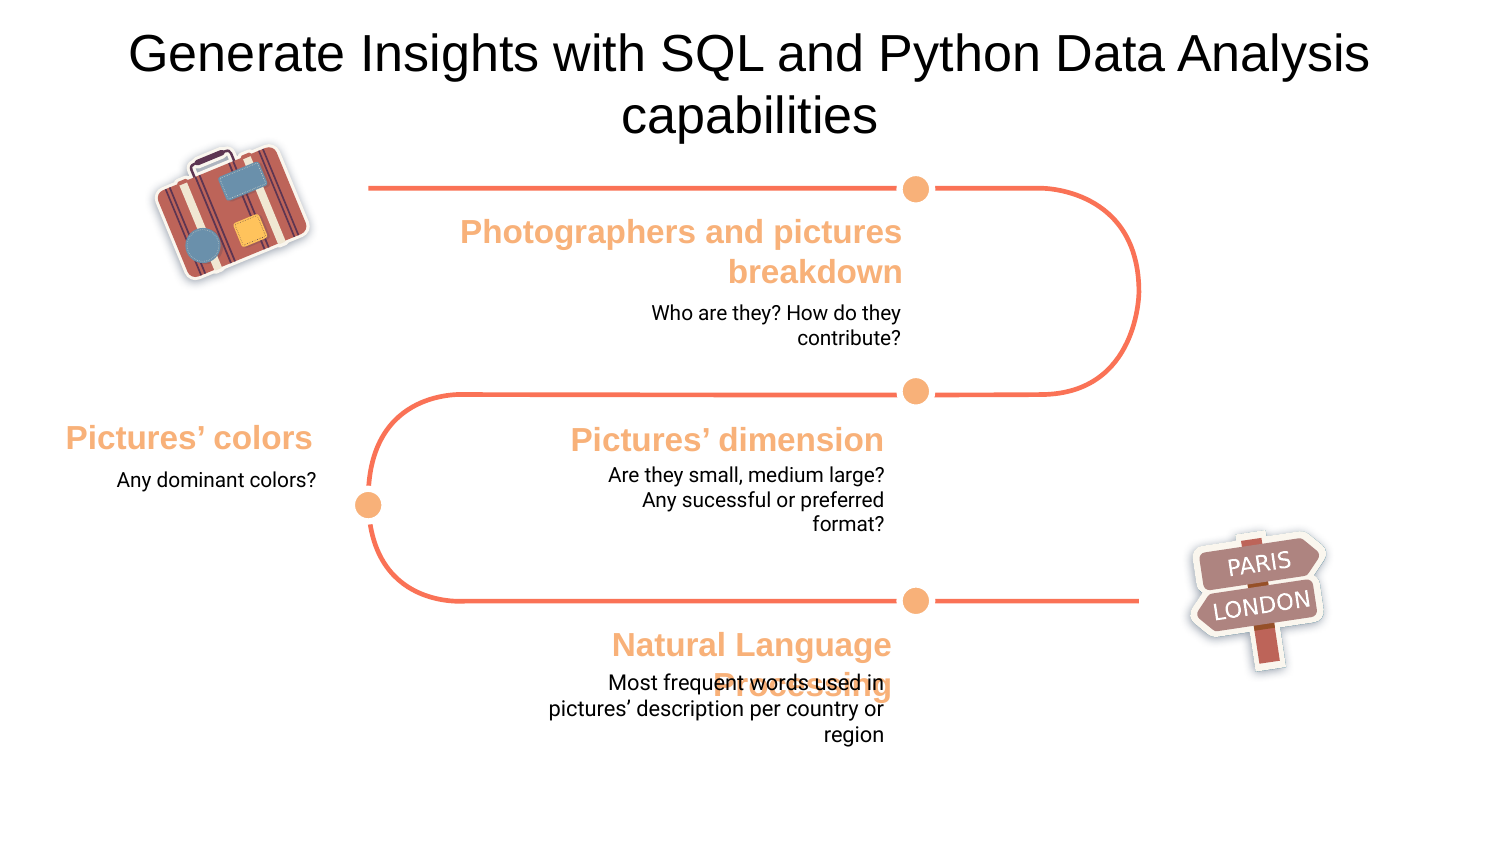

# Generate Insights with SQL and Python Data Analysis capabilities

Photographers and pictures breakdown
Who are they? How do they contribute?

Pictures’ colors
Pictures’ dimension
Are they small, medium large? Any sucessful or preferred format?
Any dominant colors?

Natural Language Processing
Most frequent words used in pictures’ description per country or region